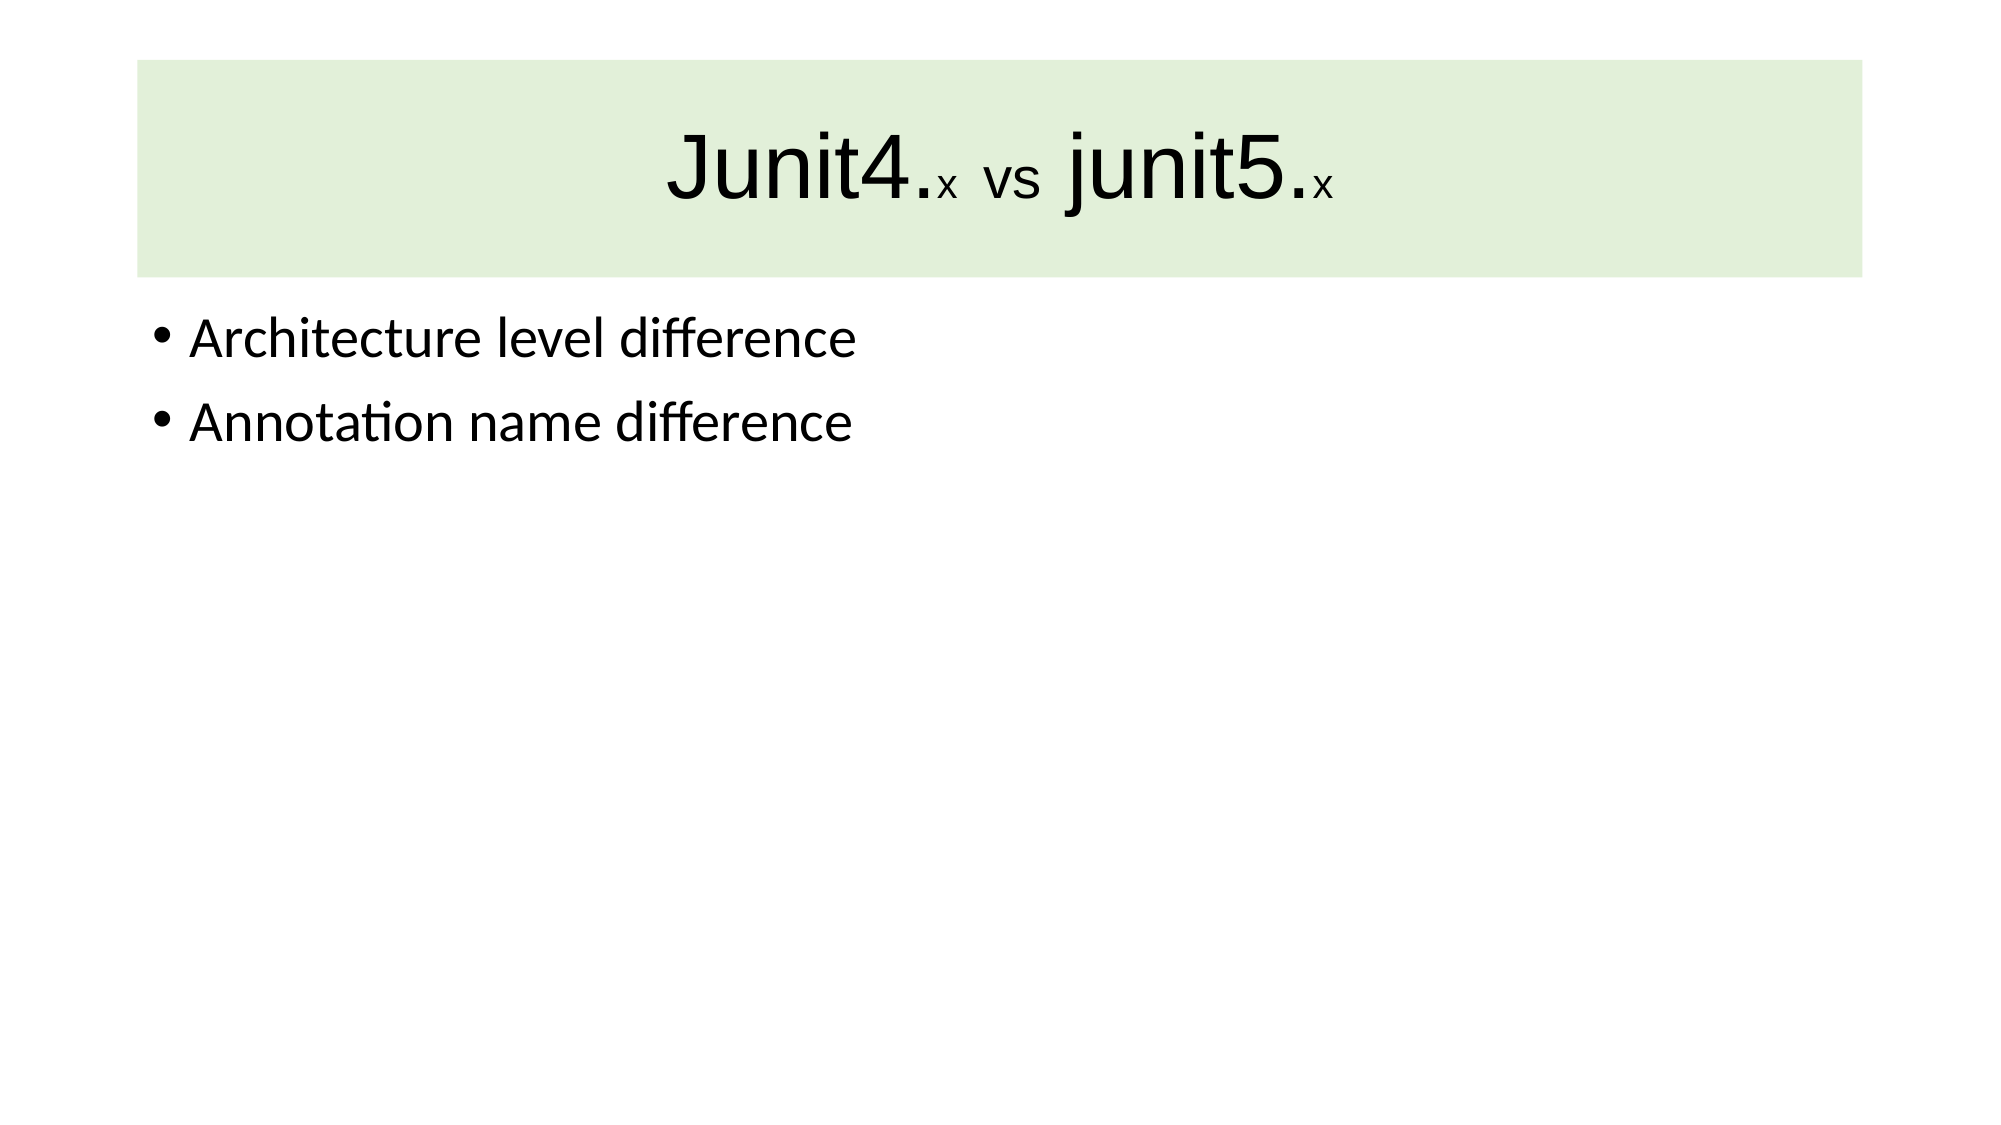

# Junit4.x vs junit5.x
Architecture level difference
Annotation name difference